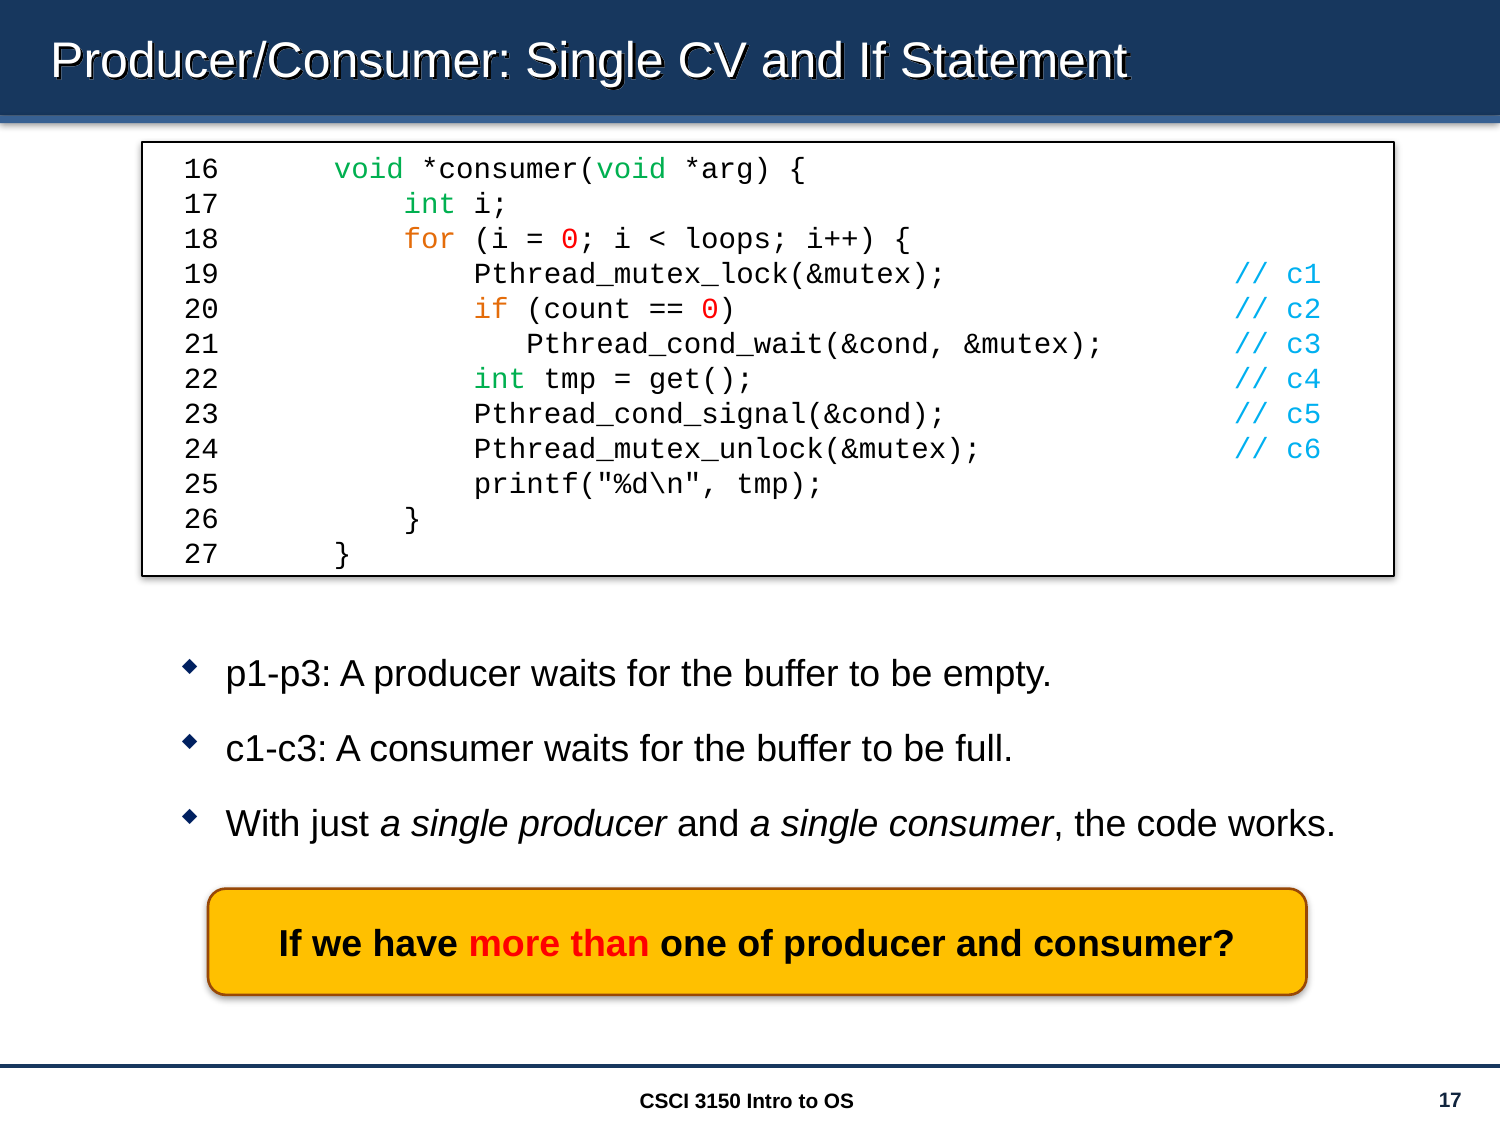

# Producer/Consumer: Single CV and If Statement
16 	void *consumer(void *arg) {
17 	    int i;
18 	    for (i = 0; i < loops; i++) {
19 	        Pthread_mutex_lock(&mutex); 		// c1
20 	        if (count == 0) 				// c2
21 	           Pthread_cond_wait(&cond, &mutex); 	// c3
22 	        int tmp = get(); 				// c4
23 	        Pthread_cond_signal(&cond); 		// c5
24 	        Pthread_mutex_unlock(&mutex); 		// c6
25 	        printf("%d\n", tmp);
26 	    }
27 	}
p1-p3: A producer waits for the buffer to be empty.
c1-c3: A consumer waits for the buffer to be full.
With just a single producer and a single consumer, the code works.
If we have more than one of producer and consumer?
CSCI 3150 Intro to OS
17